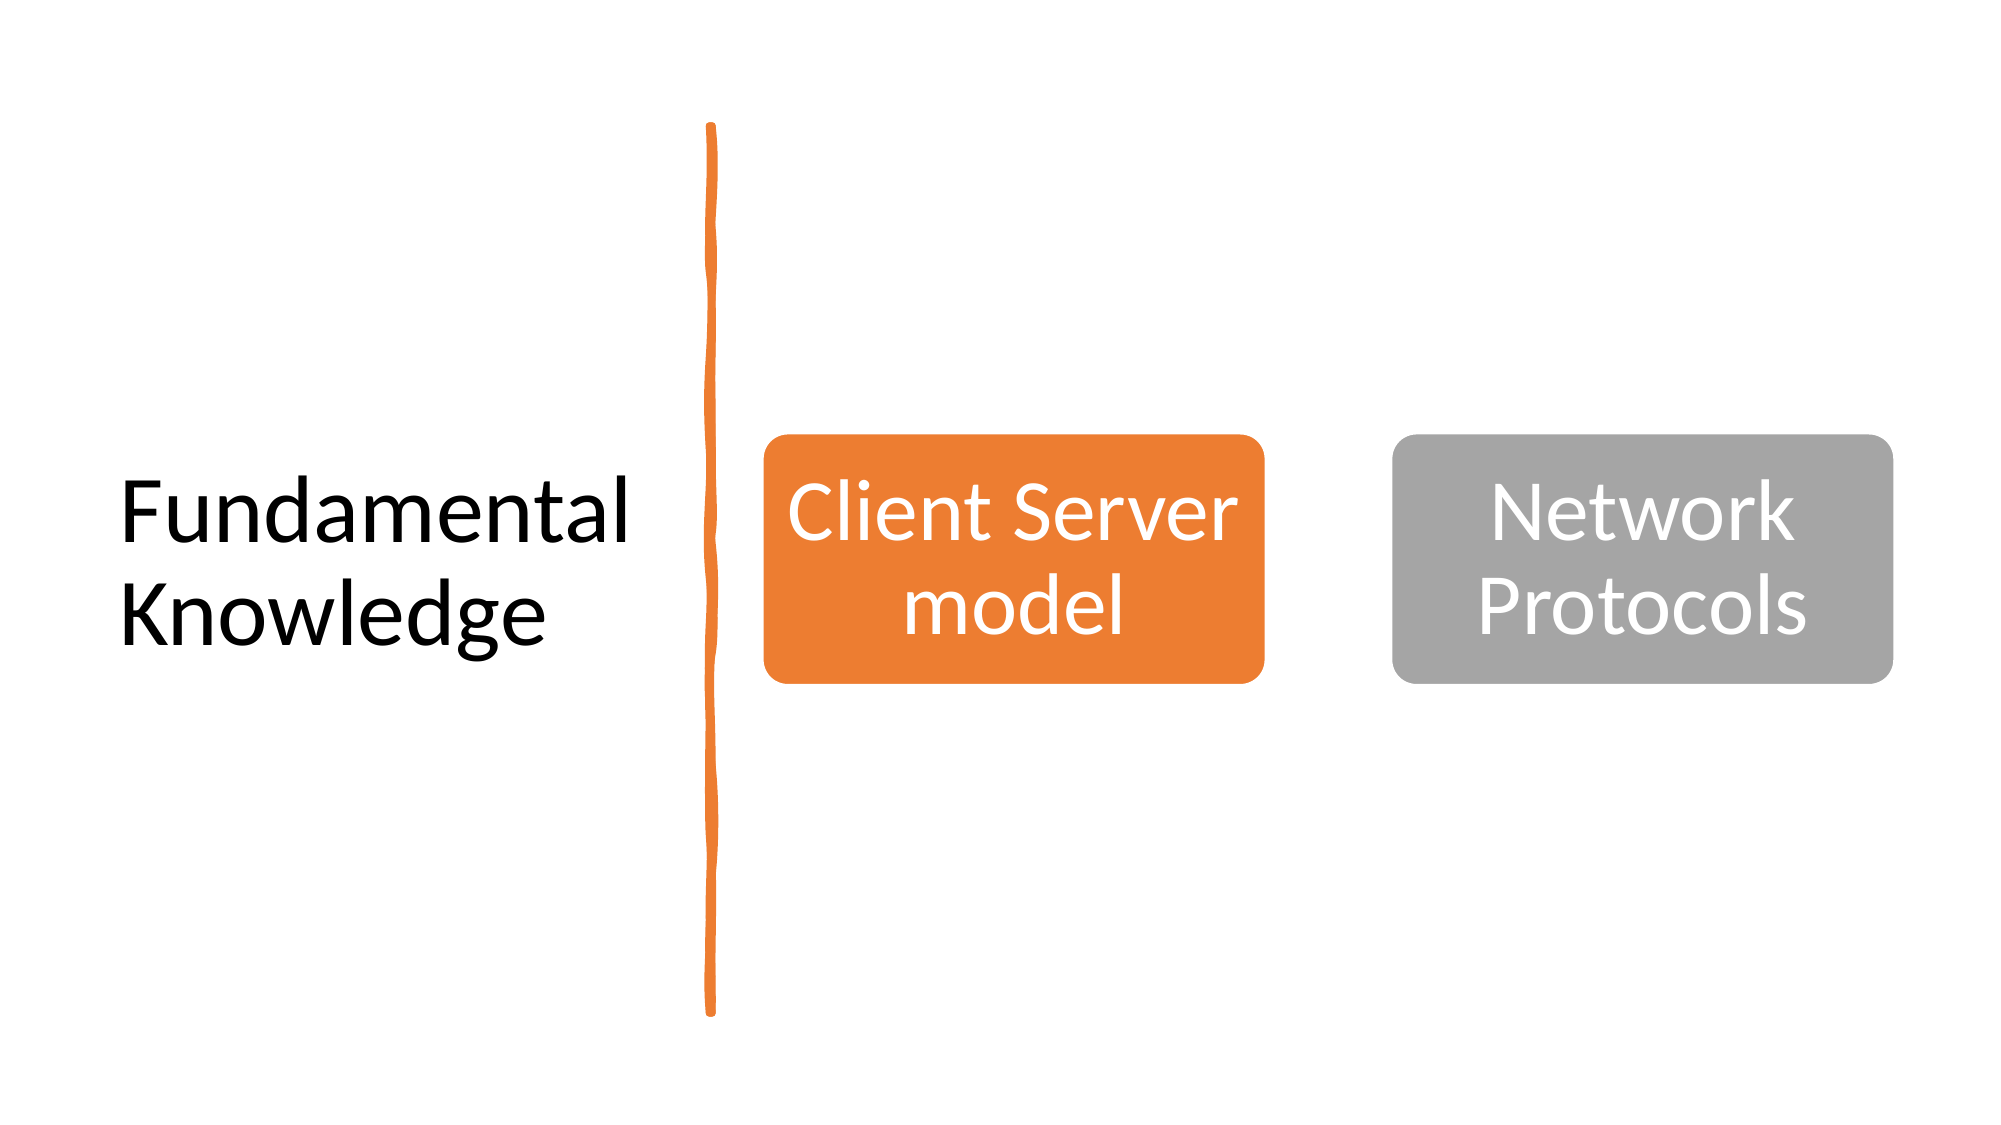

# Fundamental Knowledge

Client Server model
Network Protocols